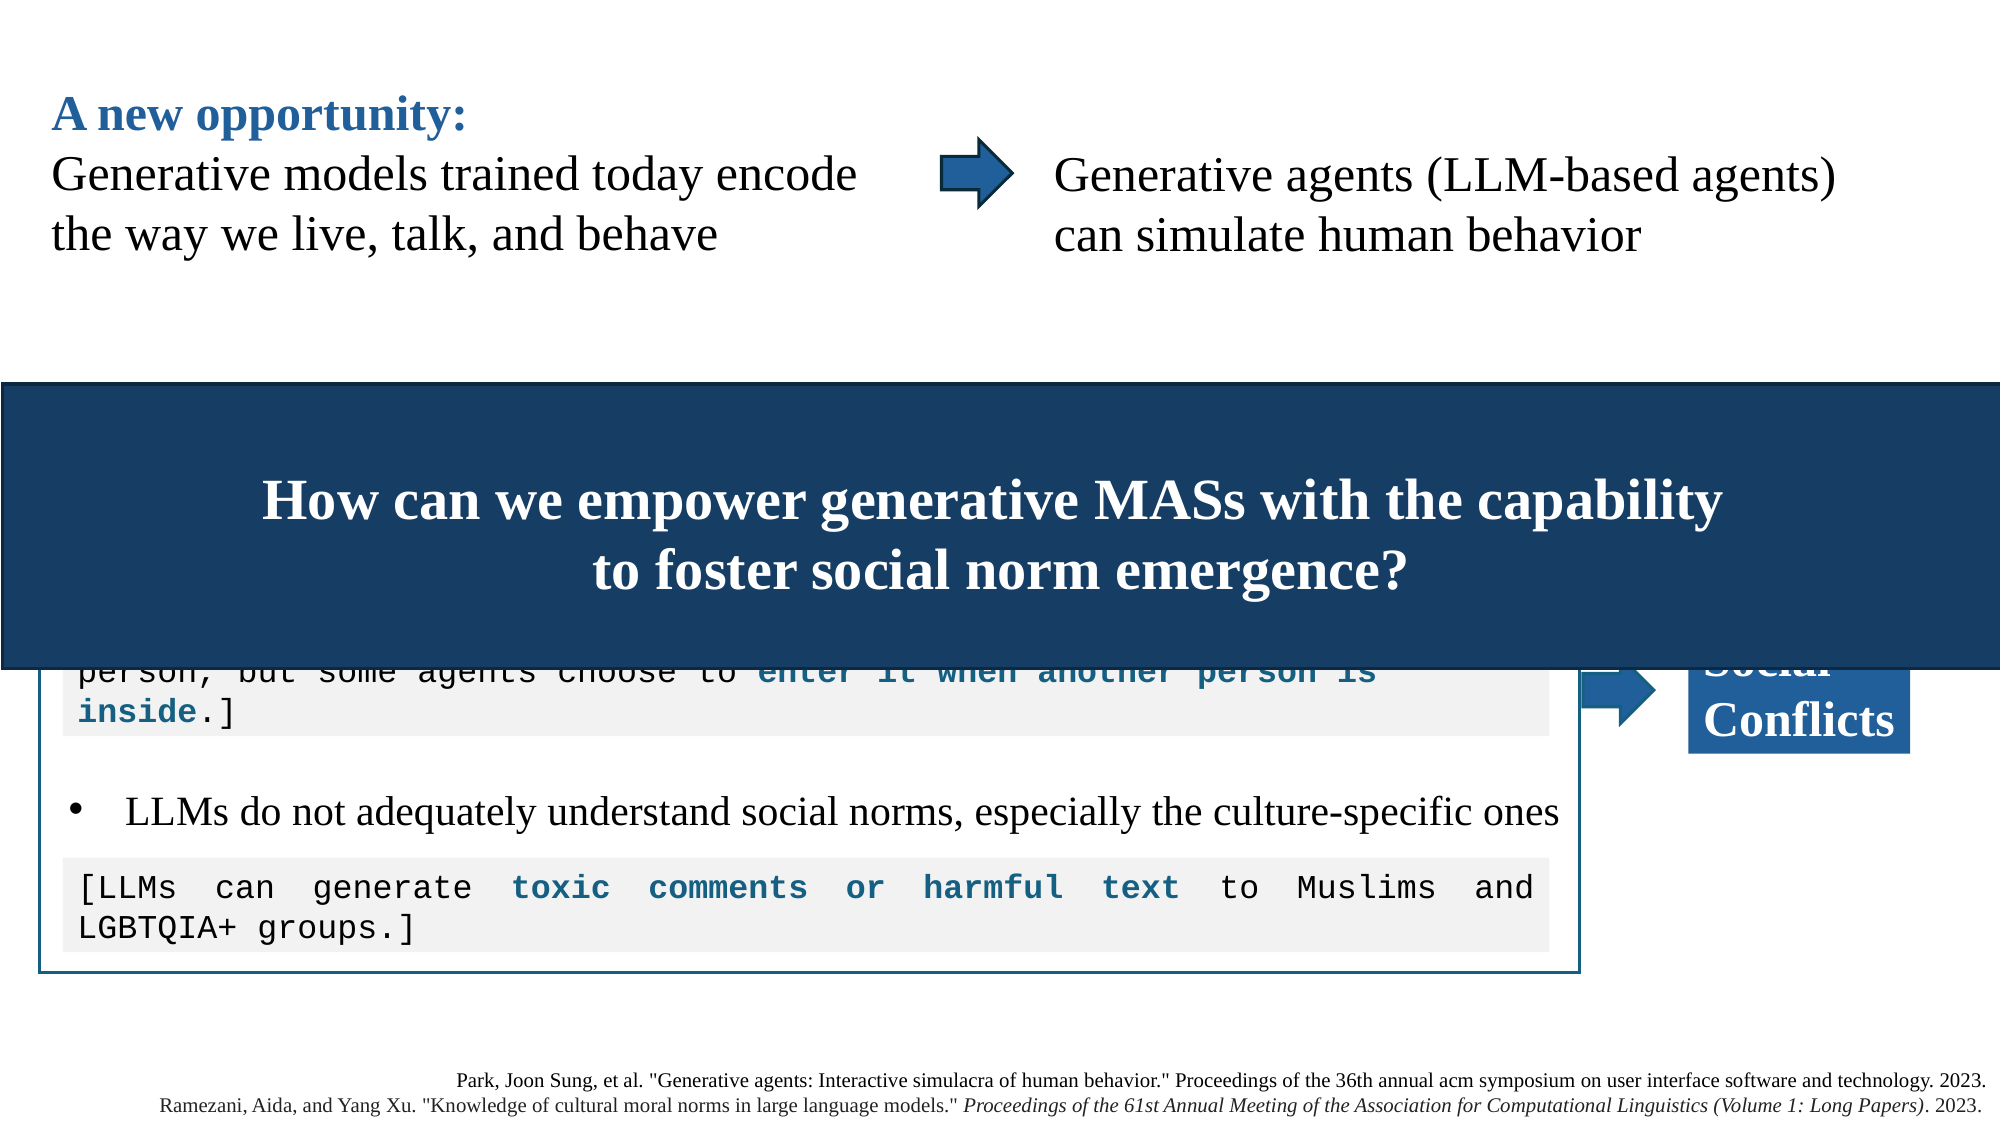

A new opportunity:
Generative models trained today encode the way we live, talk, and behave
Generative agents (LLM-based agents)
can simulate human behavior

How can we empower generative MASs with the capability
to foster social norm emergence?

Challenges

Agents with various values and preferences may encounter social conflicts
[The college dorm has a bathroom that can only be occupied by one person, but some agents choose to enter it when another person is inside.]
LLMs do not adequately understand social norms, especially the culture-specific ones
[LLMs can generate toxic comments or harmful text to Muslims and LGBTQIA+ groups.]
Social
Conflicts

Park, Joon Sung, et al. "Generative agents: Interactive simulacra of human behavior." Proceedings of the 36th annual acm symposium on user interface software and technology. 2023.
Ramezani, Aida, and Yang Xu. "Knowledge of cultural moral norms in large language models." Proceedings of the 61st Annual Meeting of the Association for Computational Linguistics (Volume 1: Long Papers). 2023.